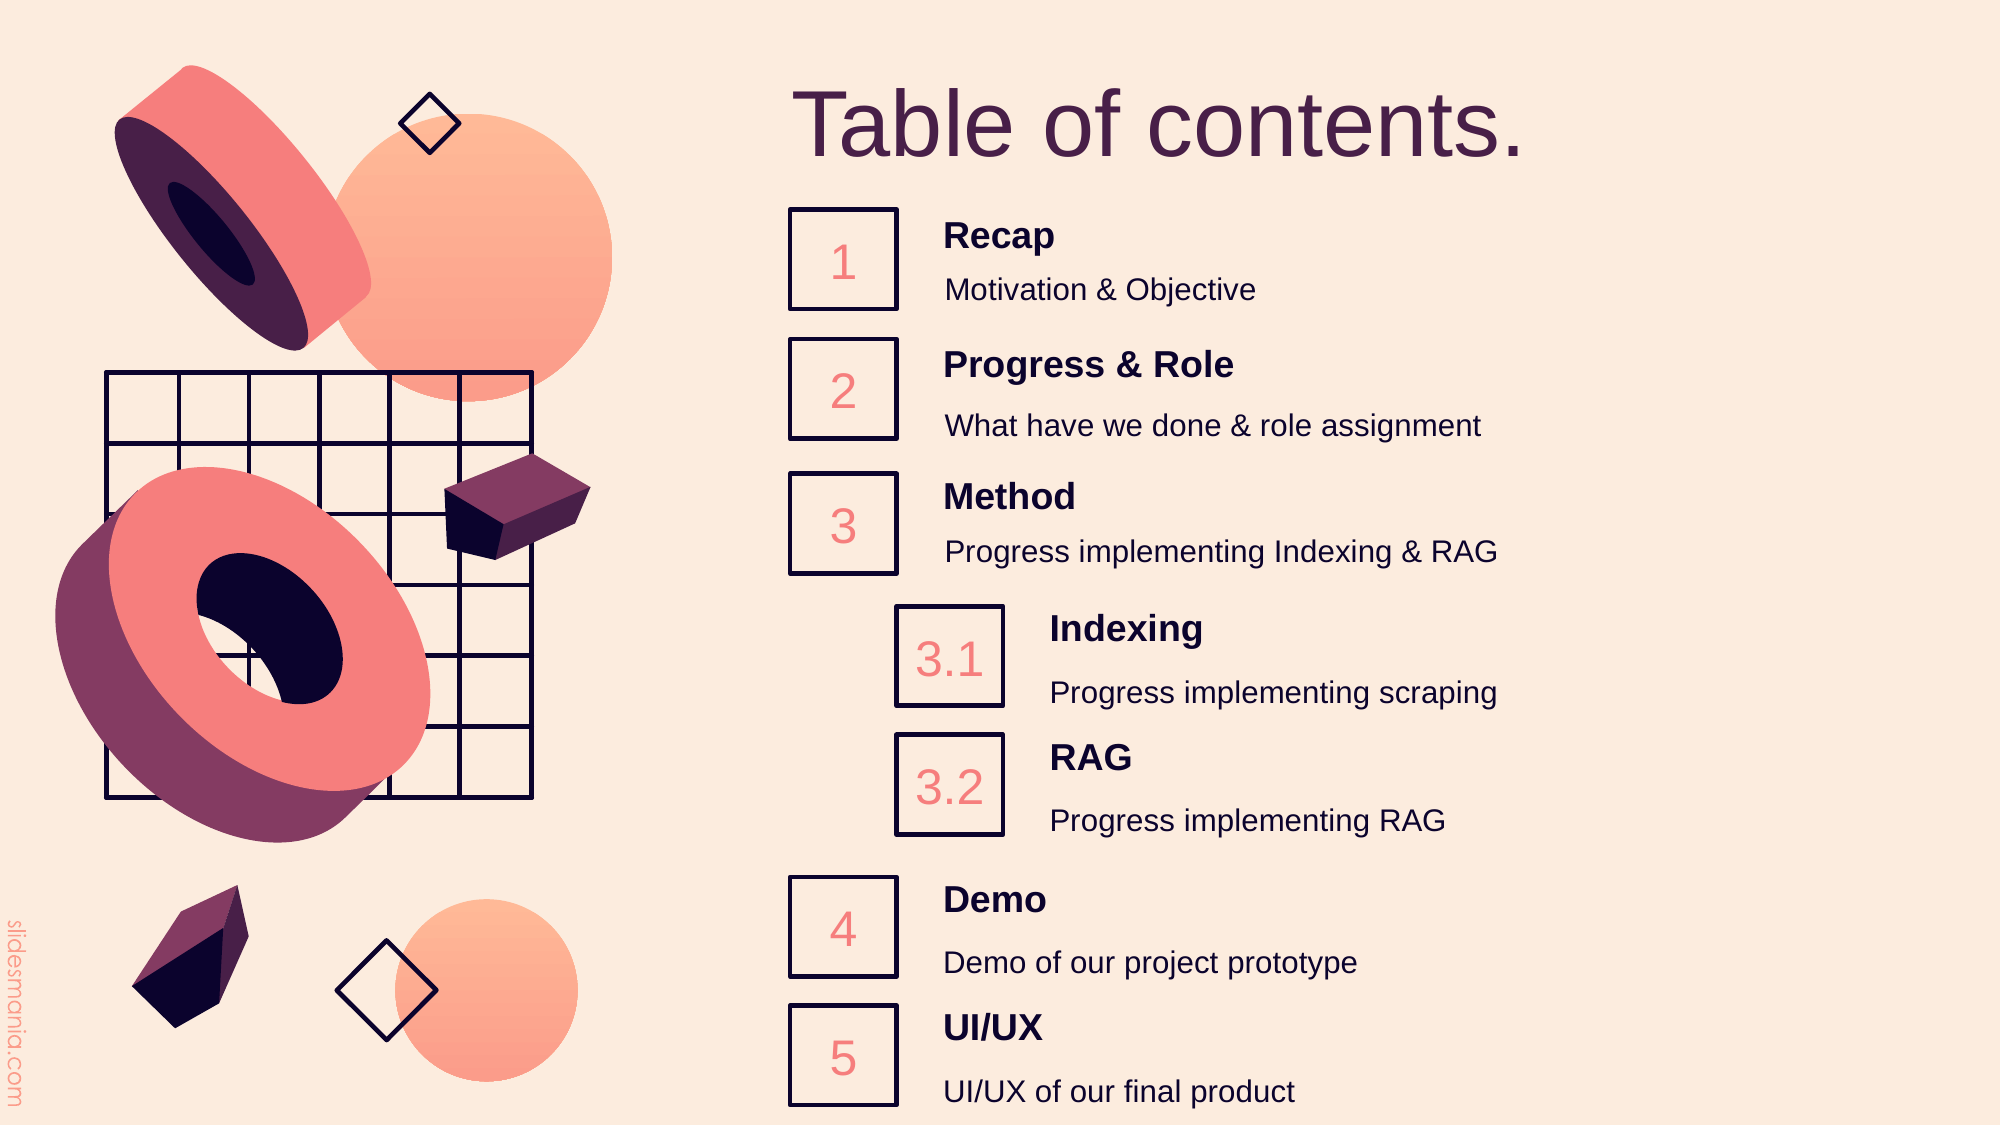

# Table of contents.
Recap
1
Motivation & Objective
Progress & Role
2
What have we done & role assignment
Method
3
Progress implementing Indexing & RAG
Indexing
3.1
Progress implementing scraping
RAG
3.2
Progress implementing RAG
Demo
4
Demo of our project prototype
UI/UX
5
UI/UX of our final product